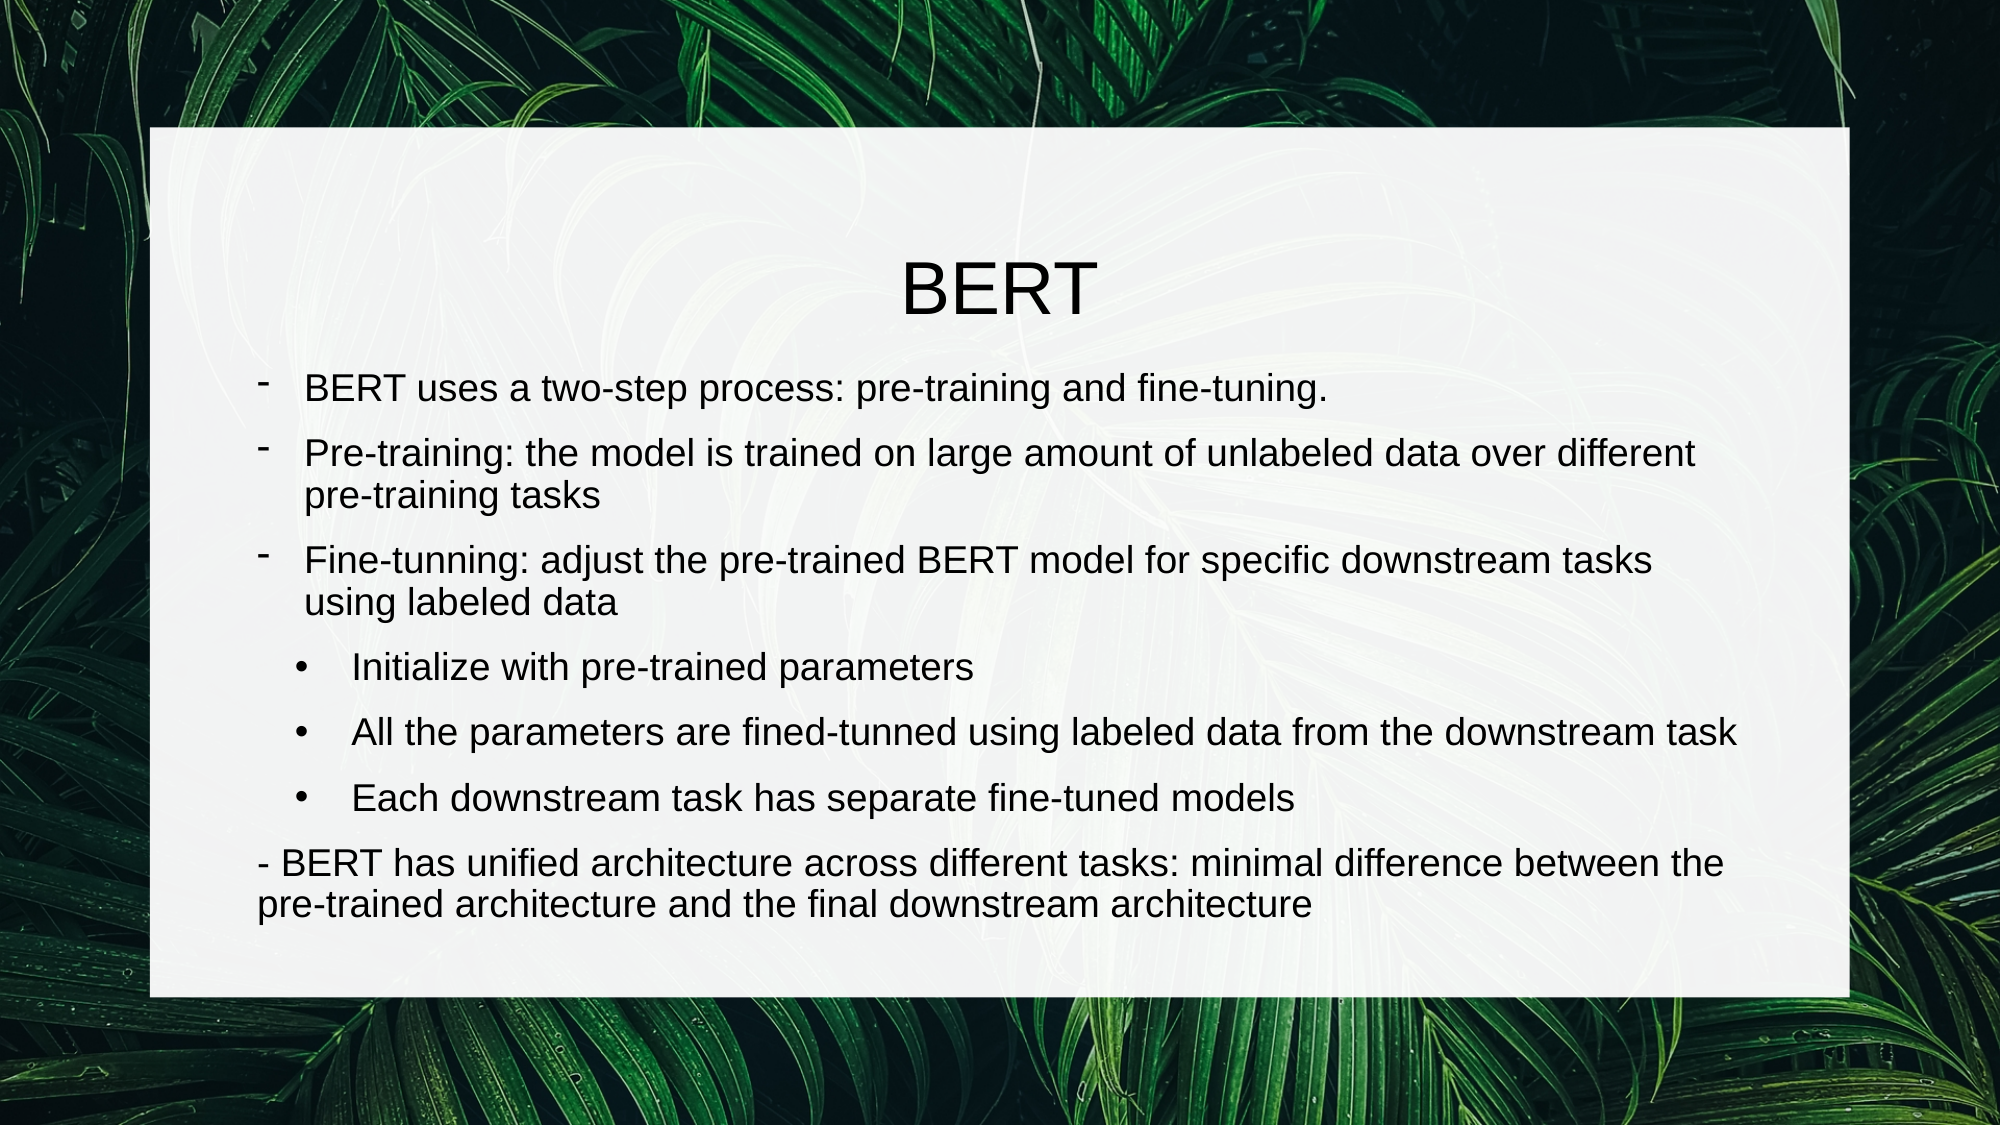

# BERT
BERT uses a two-step process: pre-training and fine-tuning.
Pre-training: the model is trained on large amount of unlabeled data over different pre-training tasks
Fine-tunning: adjust the pre-trained BERT model for specific downstream tasks using labeled data
Initialize with pre-trained parameters
All the parameters are fined-tunned using labeled data from the downstream task
Each downstream task has separate fine-tuned models
- BERT has unified architecture across different tasks: minimal difference between the pre-trained architecture and the final downstream architecture